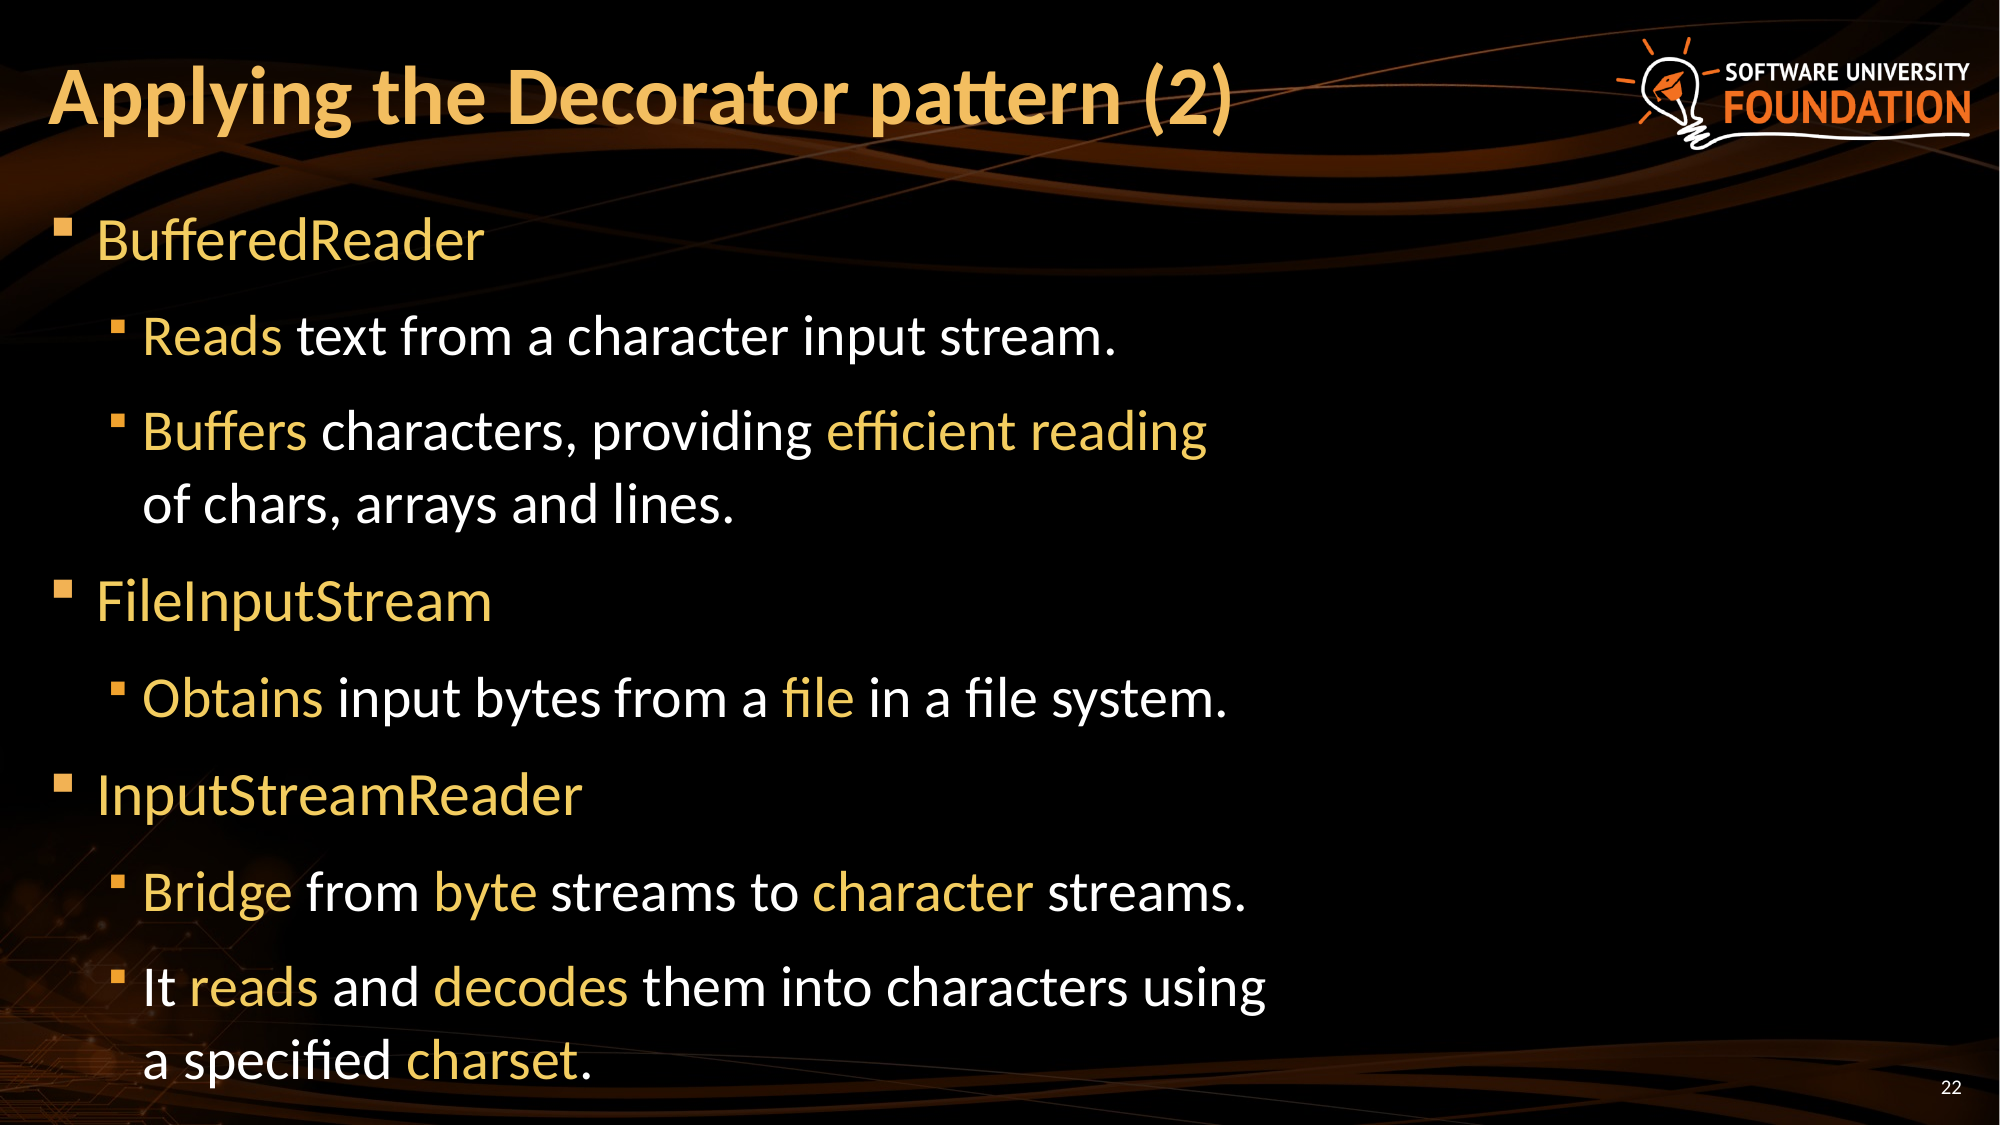

# Applying the Decorator pattern (2)
BufferedReader
Reads text from a character input stream.
Buffers characters, providing efficient reading
of chars, arrays and lines.
FileInputStream
Obtains input bytes from a file in a file system.
InputStreamReader
Bridge from byte streams to character streams.
It reads and decodes them into characters using
a specified charset.

22